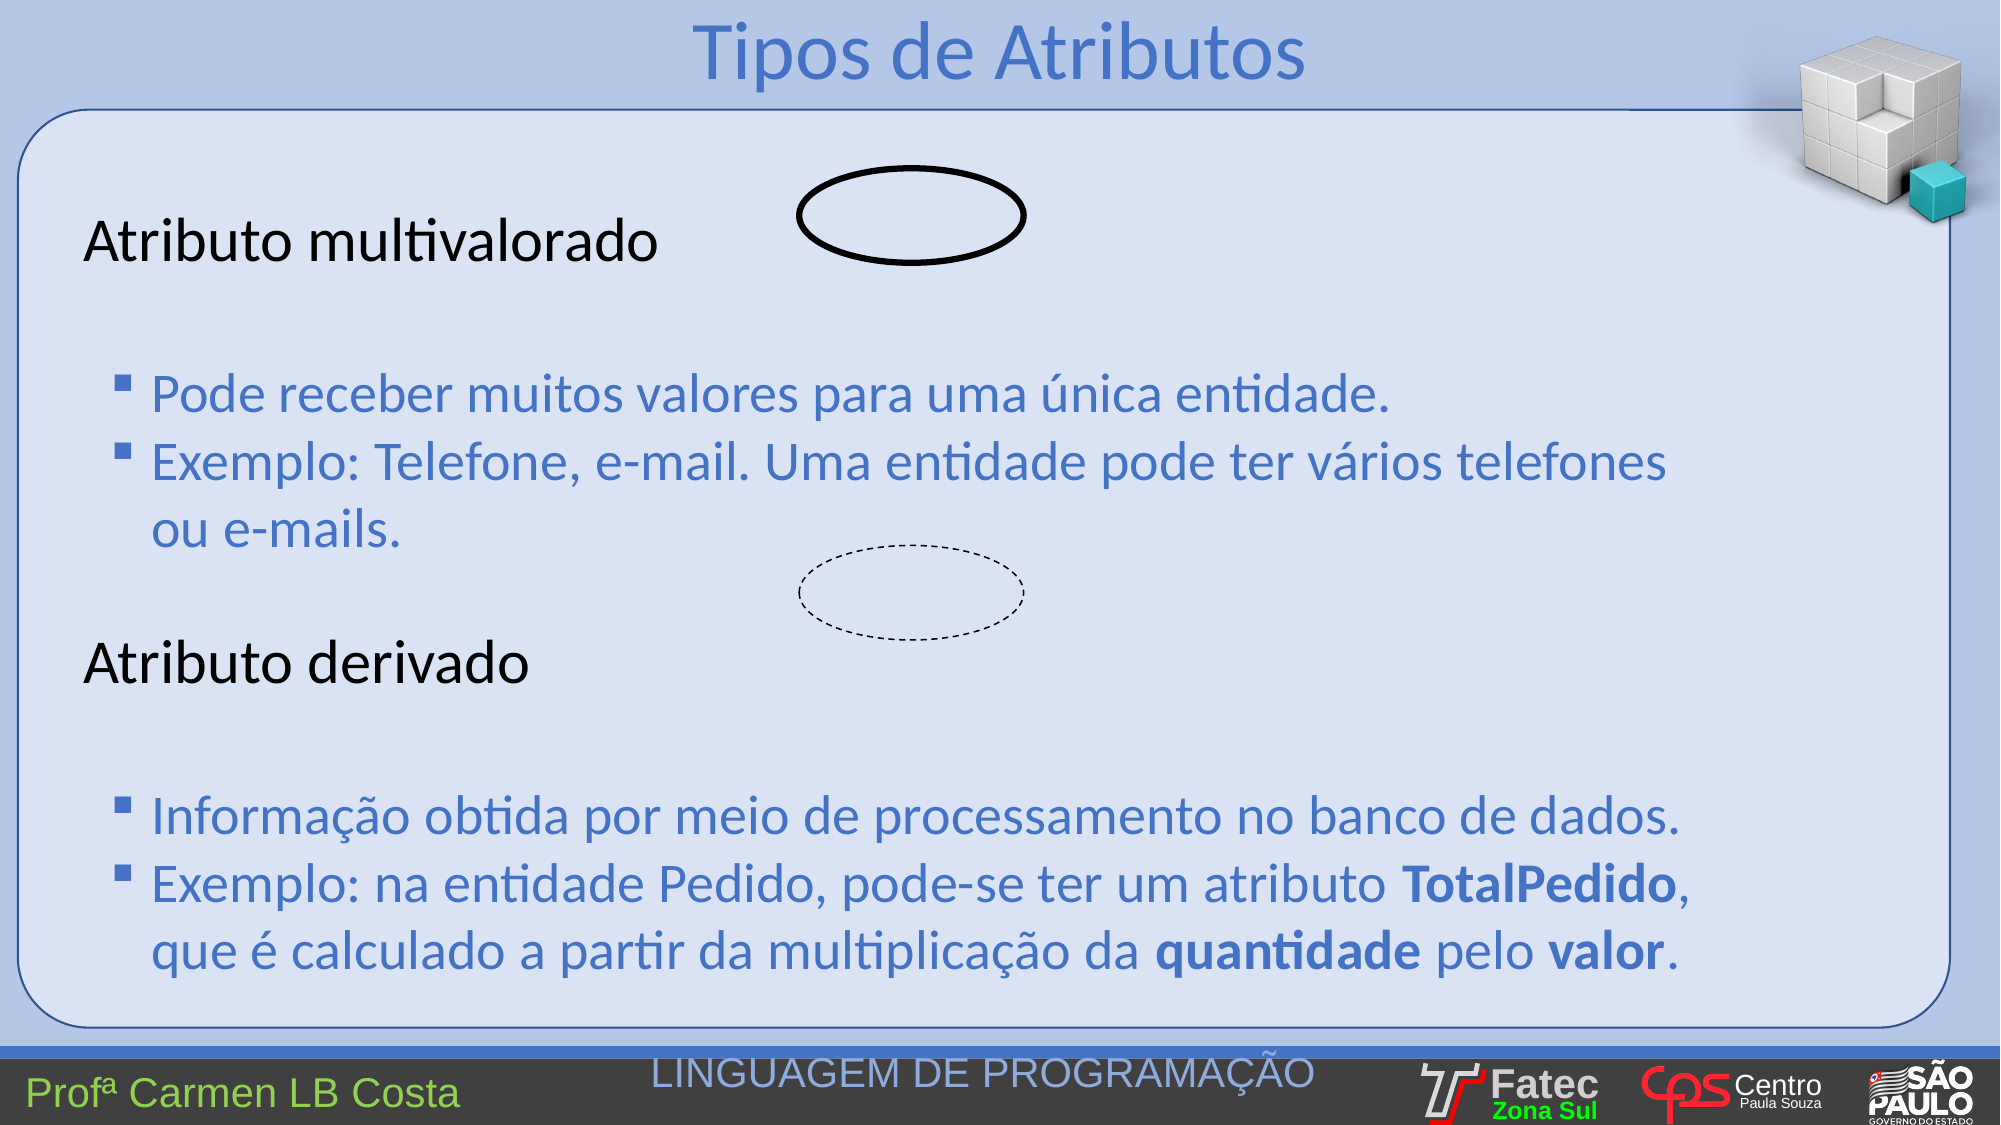

Tipos de Atributos

Atributo multivalorado

Pode receber muitos valores para uma única entidade.
Exemplo: Telefone, e-mail. Uma entidade pode ter vários telefones ou e-mails.

Atributo derivado

Informação obtida por meio de processamento no banco de dados.
Exemplo: na entidade Pedido, pode-se ter um atributo TotalPedido, que é calculado a partir da multiplicação da quantidade pelo valor.